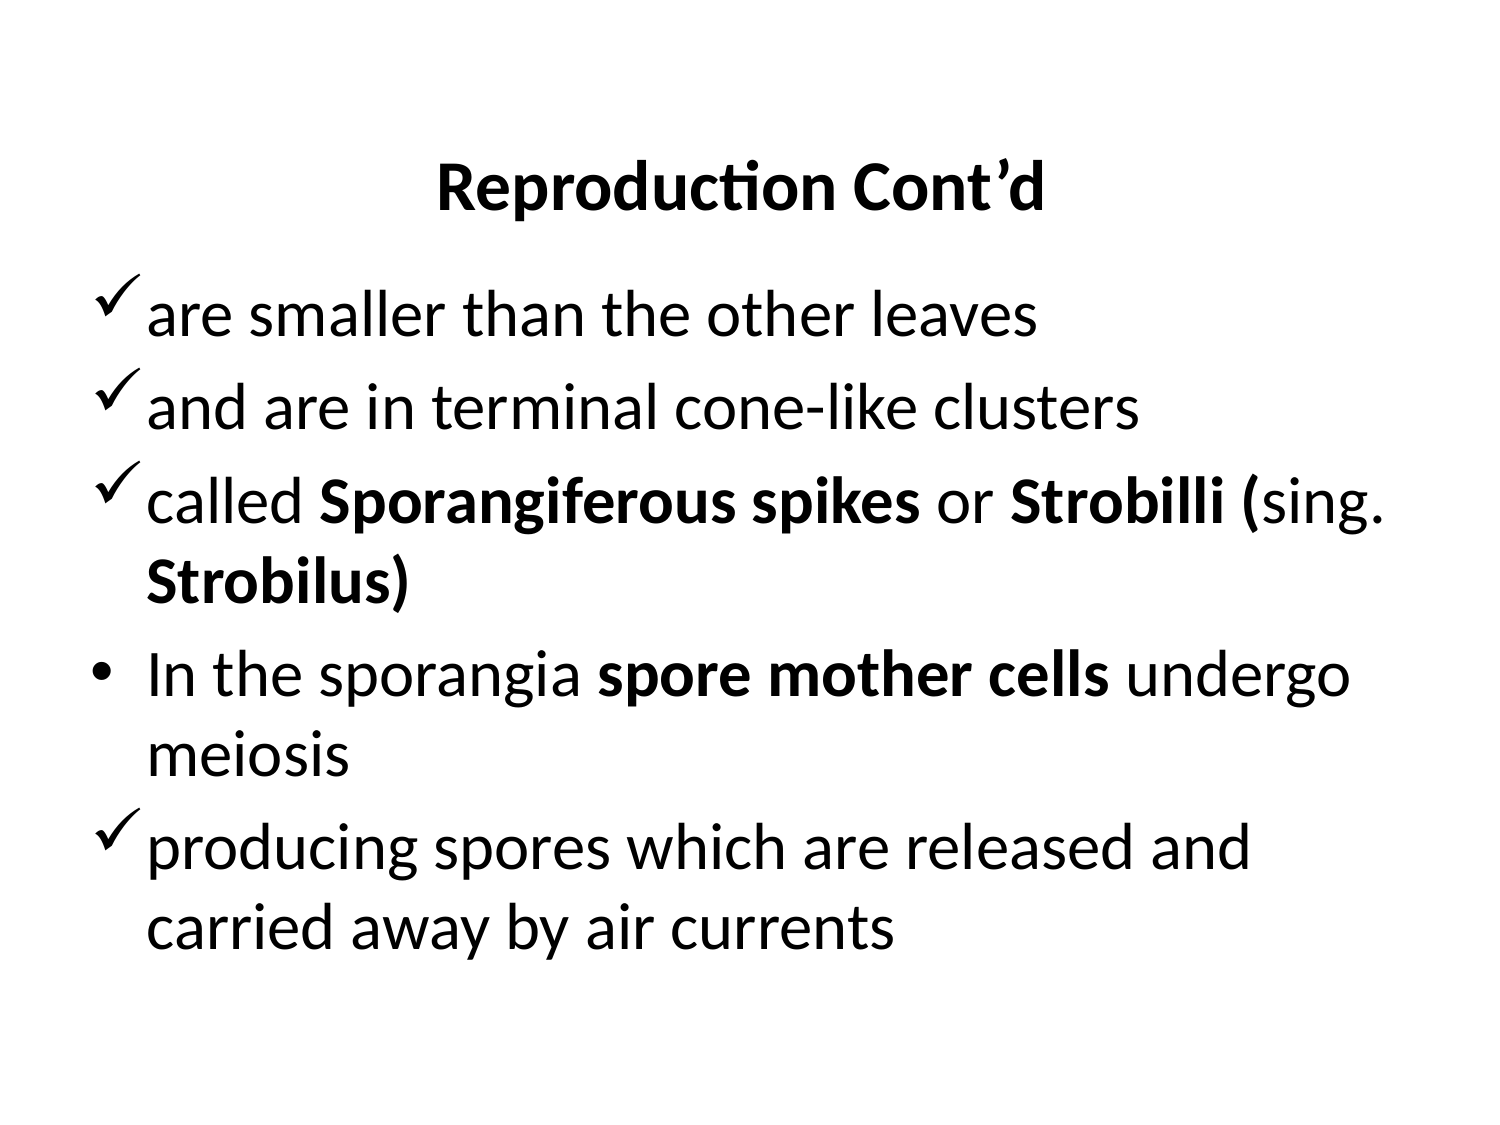

# Reproduction Cont’d
are smaller than the other leaves
and are in terminal cone-like clusters
called Sporangiferous spikes or Strobilli (sing. Strobilus)
In the sporangia spore mother cells undergo meiosis
producing spores which are released and carried away by air currents